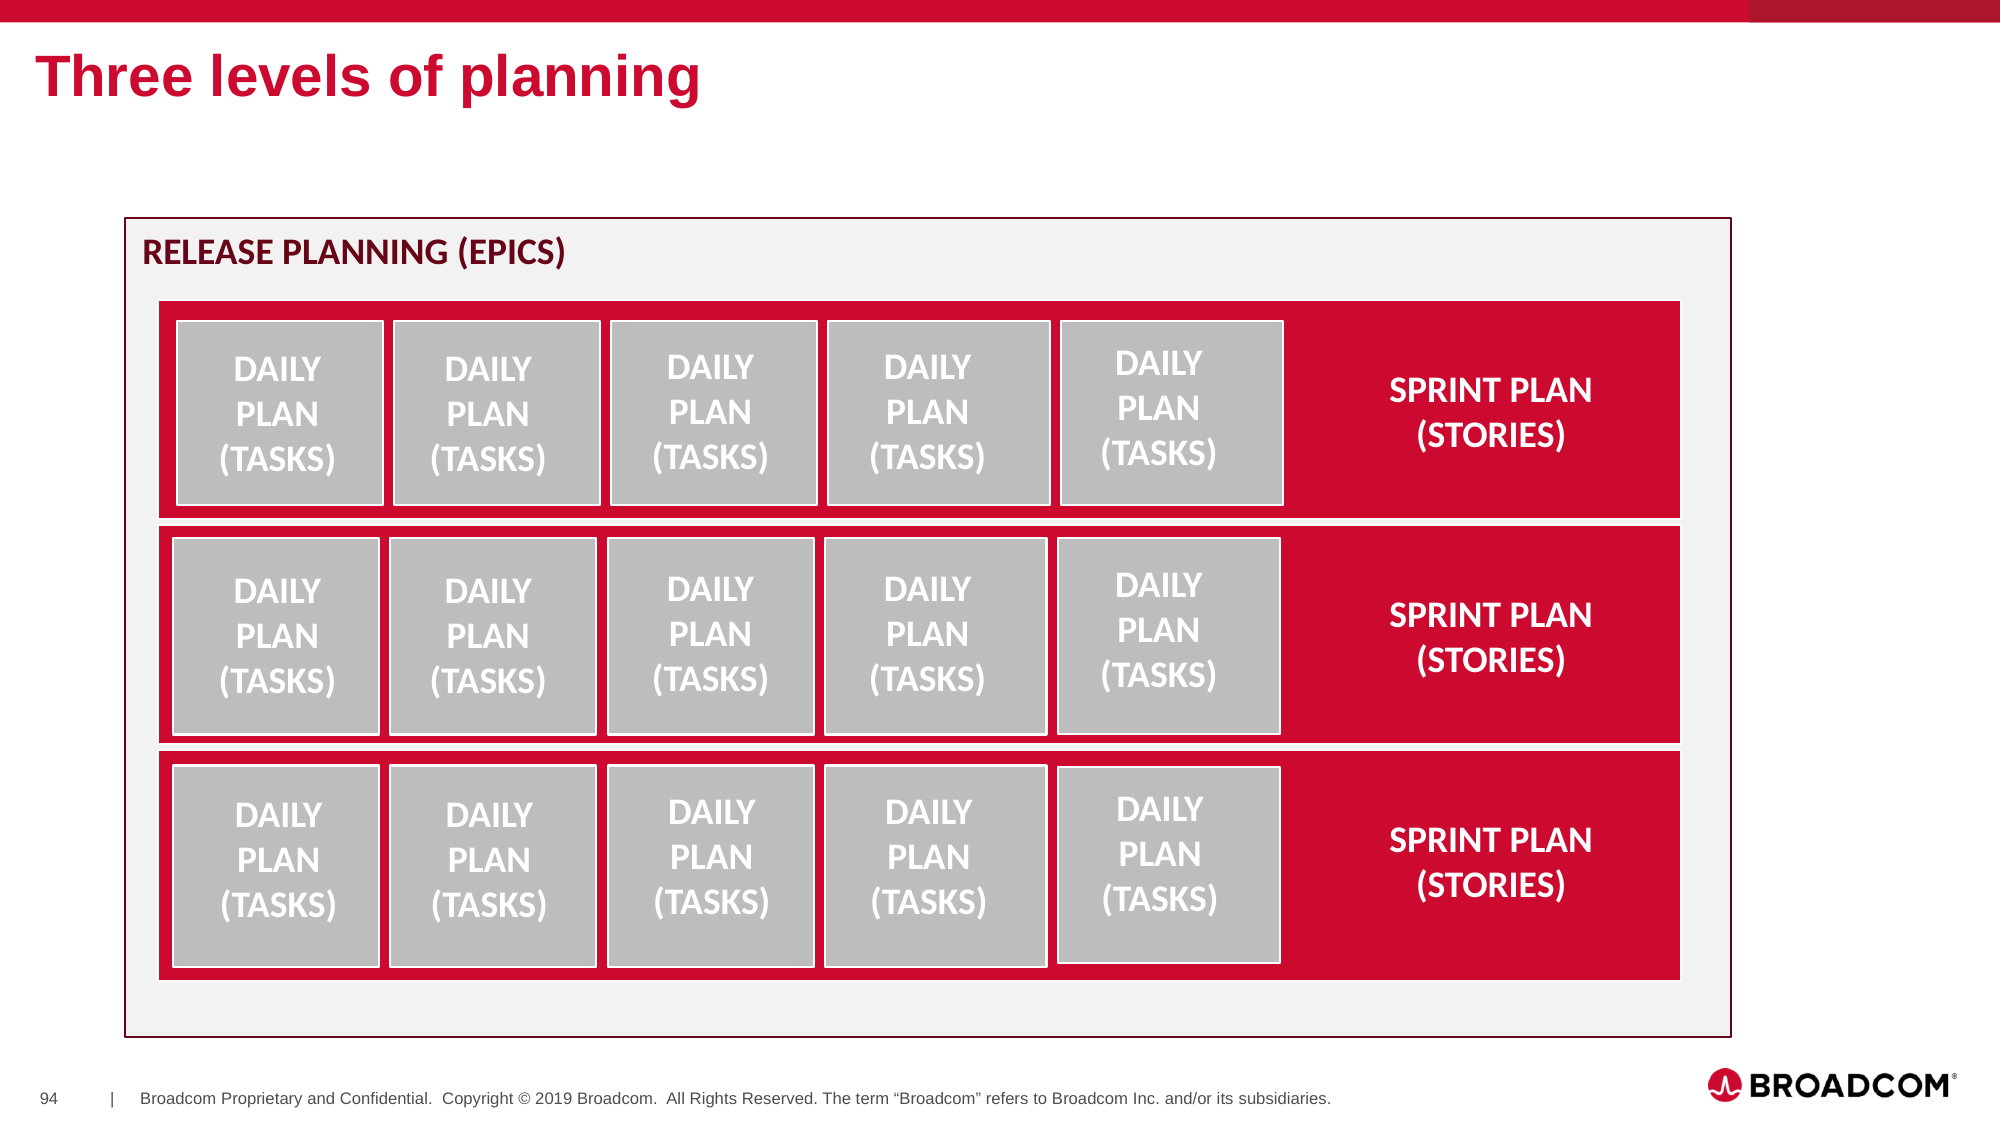

# Three levels of planning

RELEASE PLANNING (EPICS)

DAILY PLAN
(TASKS)
DAILY PLAN
(TASKS)
DAILY PLAN
(TASKS)
DAILY PLAN
(TASKS)
DAILY PLAN
(TASKS)
SPRINT PLAN
(STORIES)

DAILY PLAN
(TASKS)
DAILY PLAN
(TASKS)
DAILY PLAN
(TASKS)
DAILY PLAN
(TASKS)
DAILY PLAN
(TASKS)
SPRINT PLAN
(STORIES)

DAILY PLAN
(TASKS)
DAILY PLAN
(TASKS)
DAILY PLAN
(TASKS)
DAILY PLAN
(TASKS)
DAILY PLAN
(TASKS)
SPRINT PLAN
(STORIES)